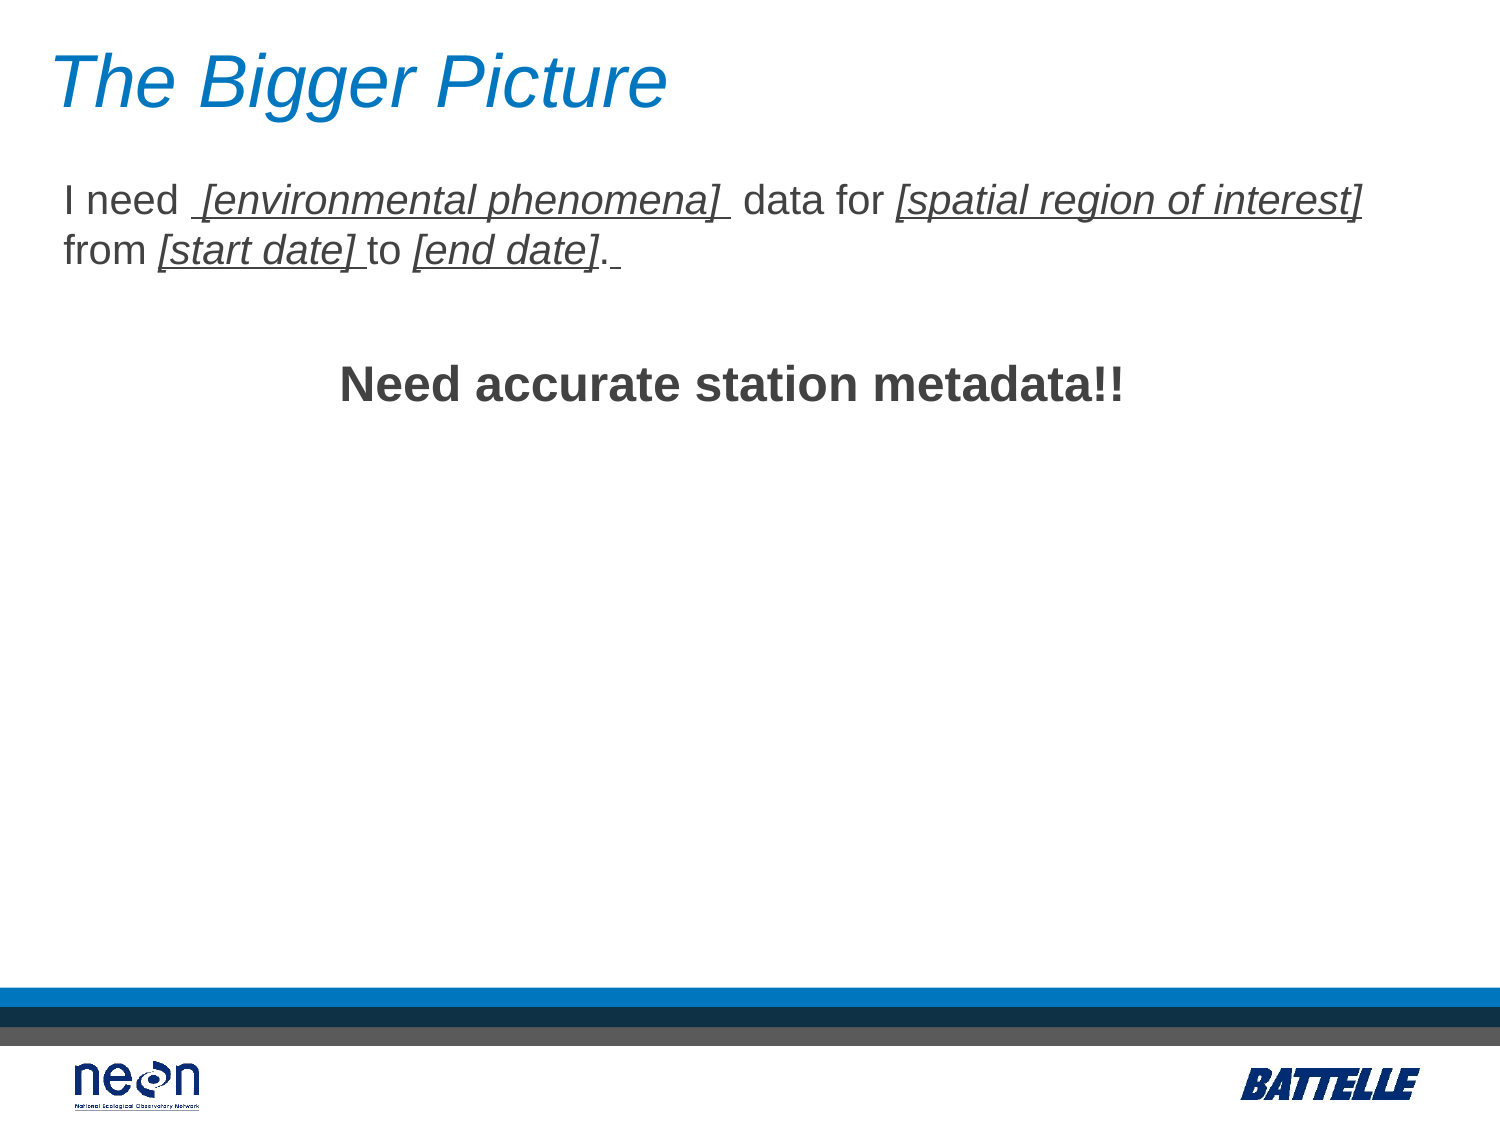

The Bigger Picture
I need  [environmental phenomena]  data for [spatial region of interest] from [start date] to [end date].

Need accurate station metadata!!